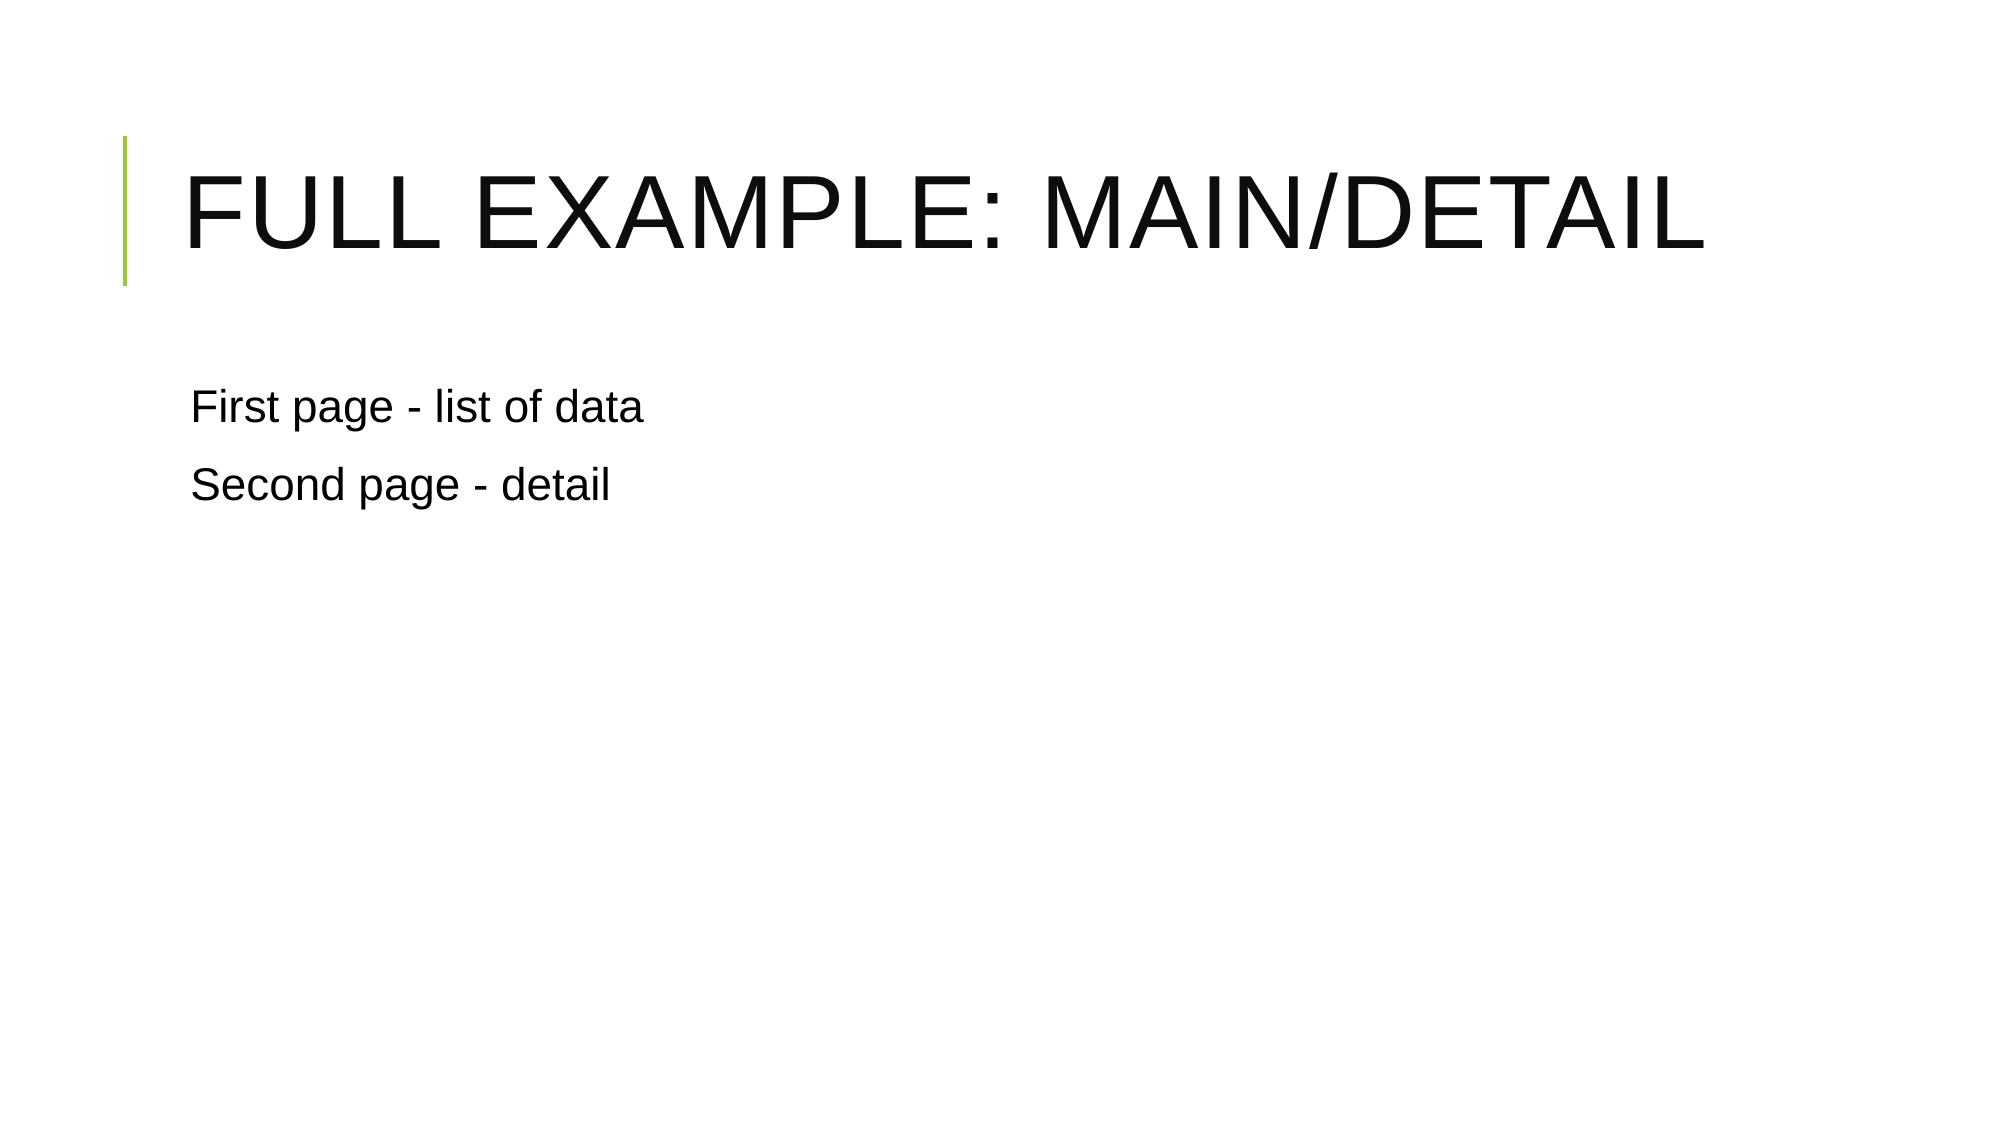

# Full Example: MaIN/Detail
First page - list of data
Second page - detail